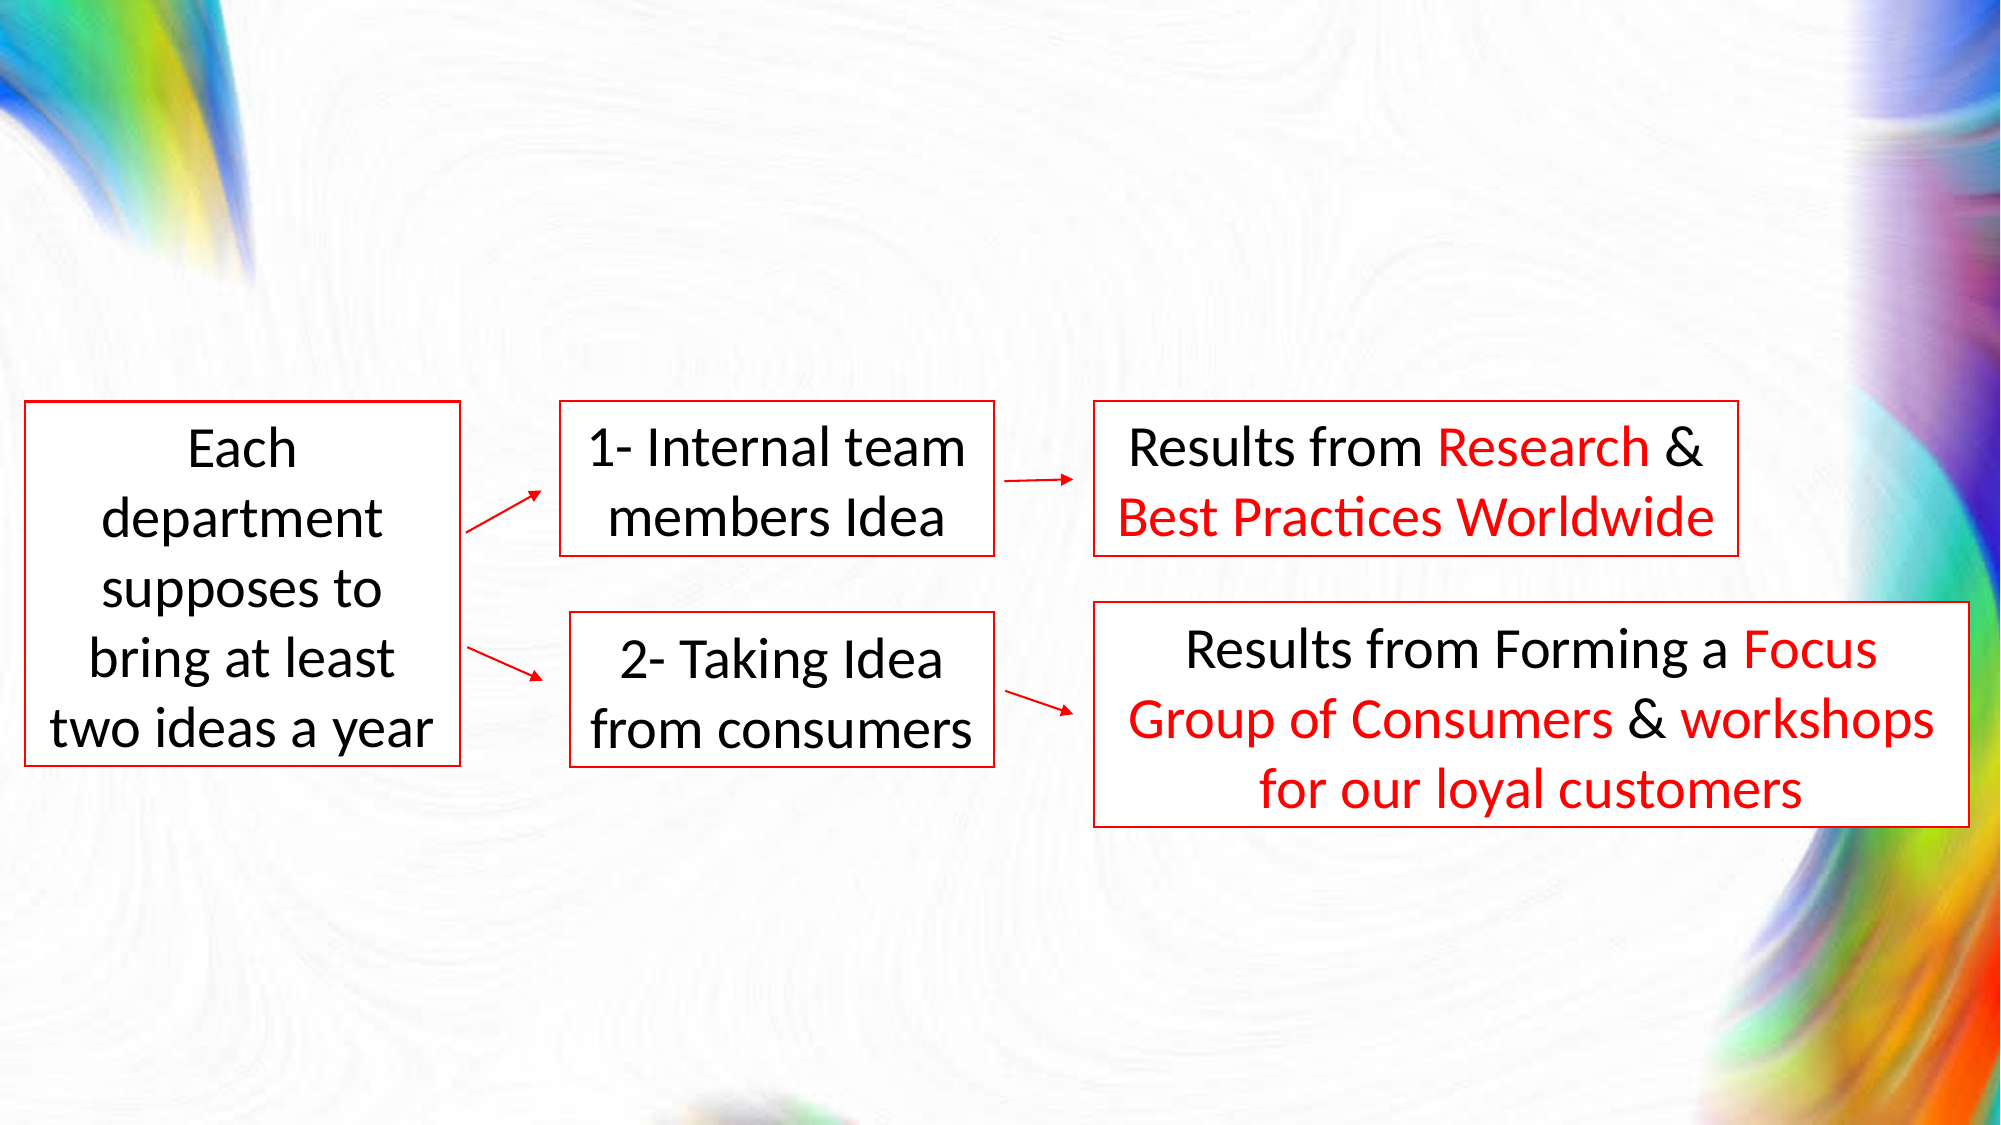

Results from Research & Best Practices Worldwide
1- Internal team members Idea
Each department supposes to bring at least two ideas a year

Results from Forming a Focus Group of Consumers & workshops for our loyal customers
2- Taking Idea from consumers